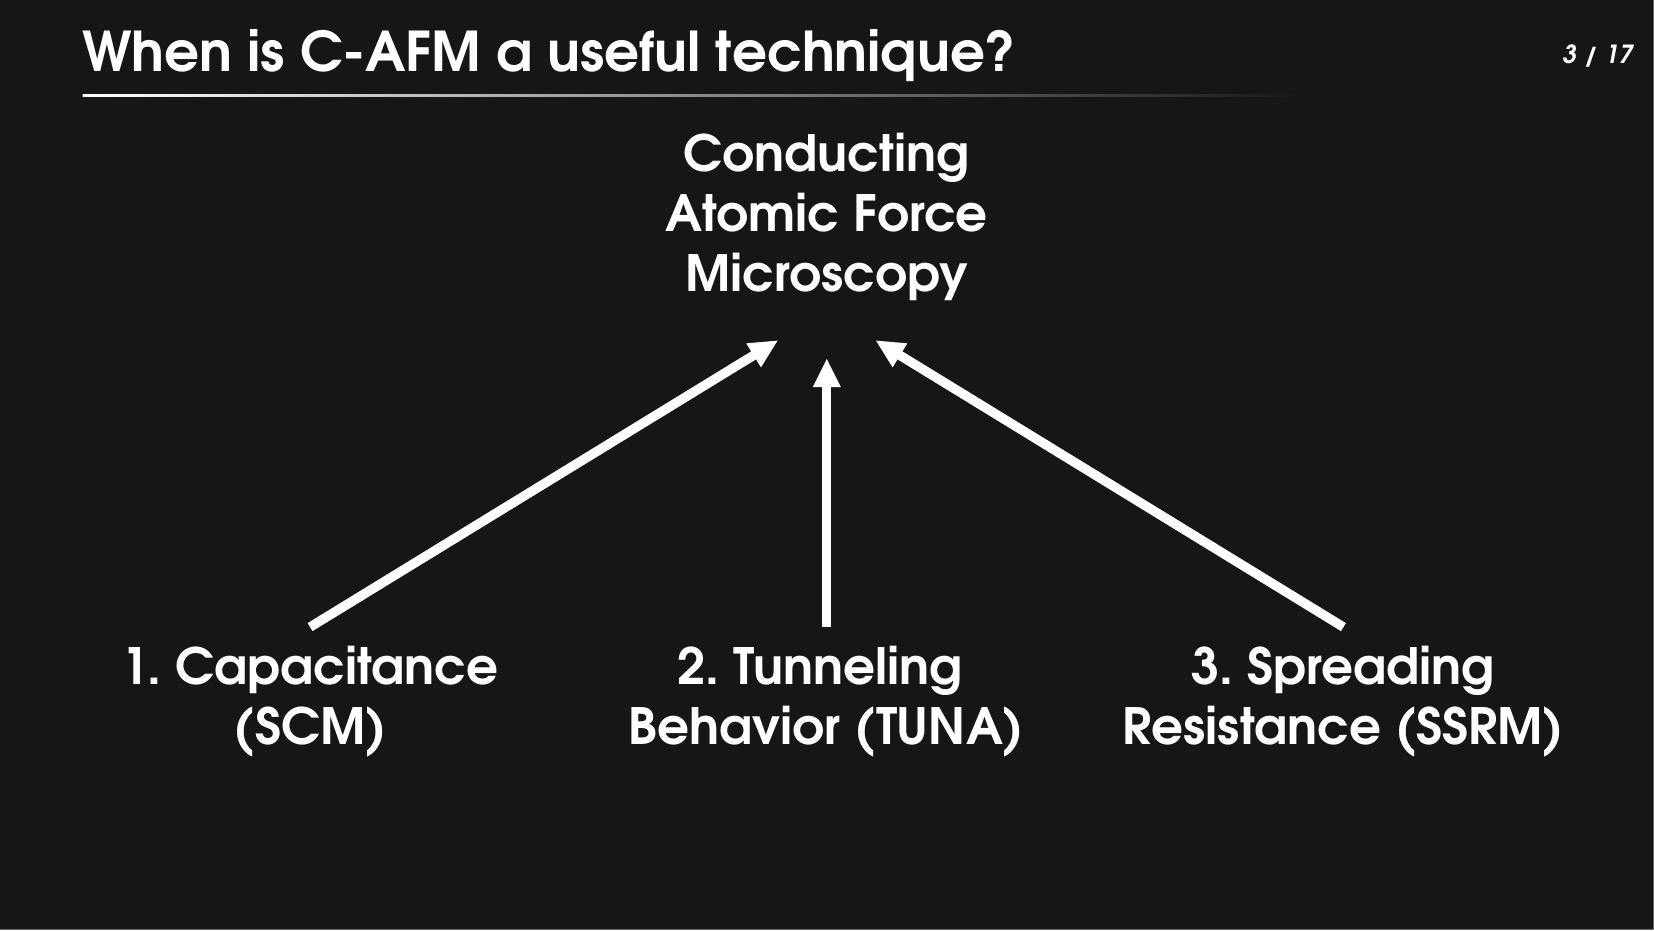

# When is C-AFM a useful technique?
Conducting Atomic Force Microscopy
3. Spreading Resistance (SSRM)
2. Tunneling
Behavior (TUNA)
1. Capacitance (SCM)